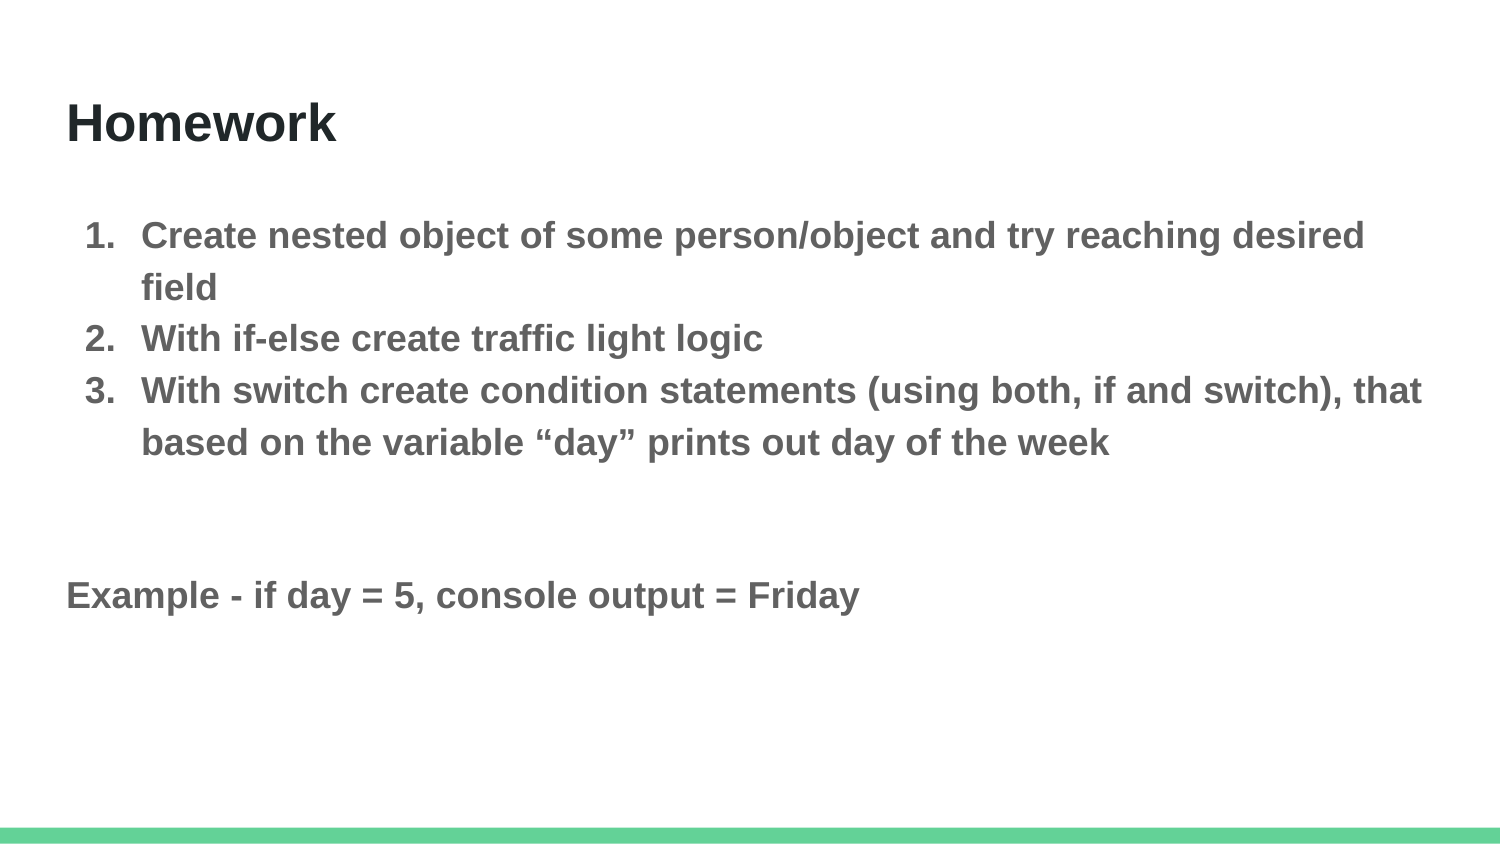

# Homework
Create nested object of some person/object and try reaching desired field
With if-else create traffic light logic
With switch create condition statements (using both, if and switch), that based on the variable “day” prints out day of the week

Example - if day = 5, console output = Friday